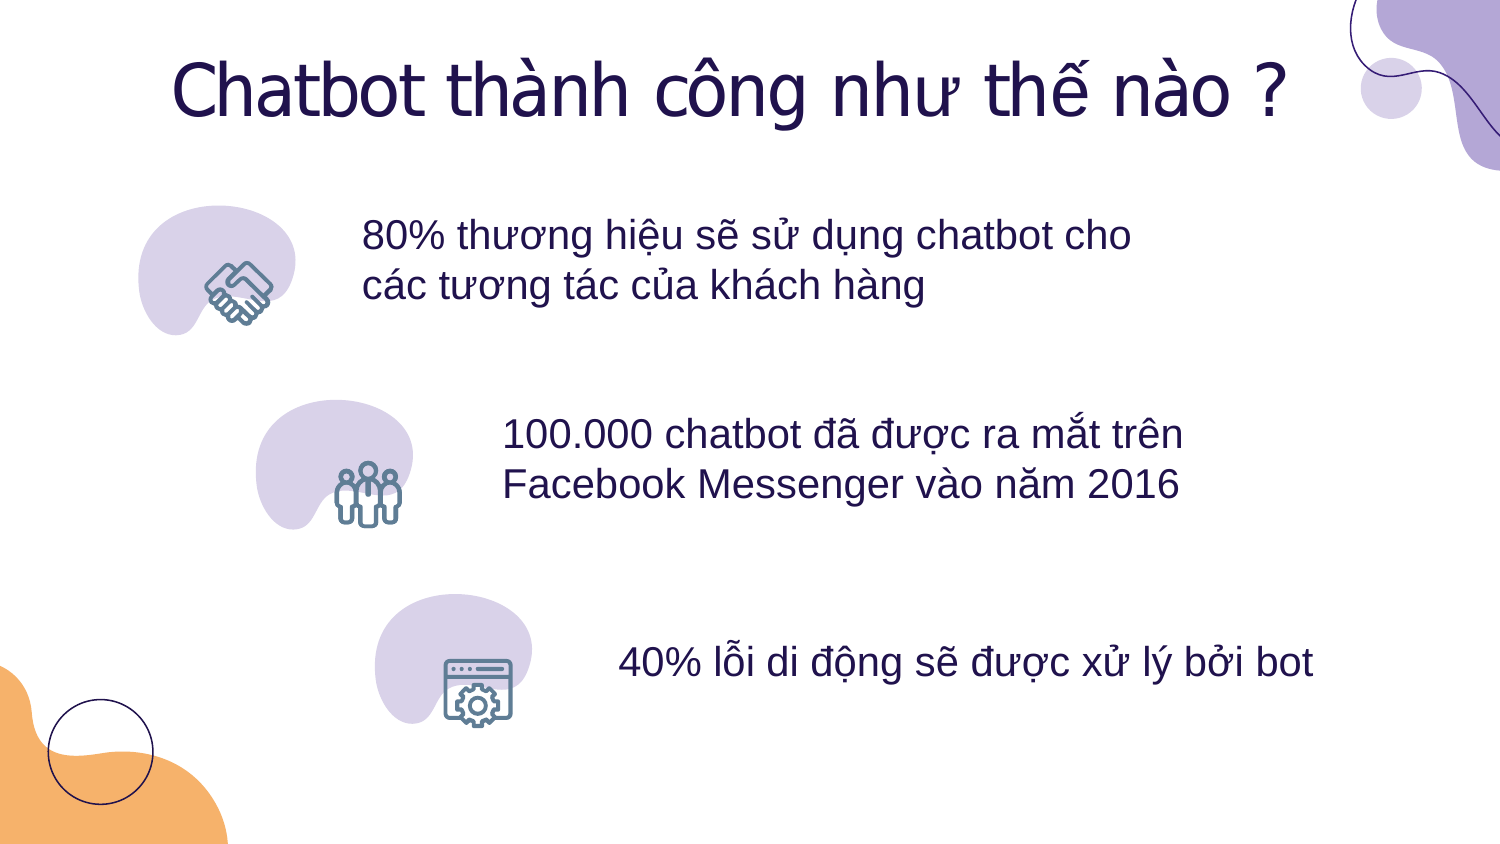

# Chatbot thành công như thế nào ?

80% thương hiệu sẽ sử dụng chatbot cho
các tương tác của khách hàng

100.000 chatbot đã được ra mắt trên Facebook Messenger vào năm 2016

40% lỗi di động sẽ được xử lý bởi bot